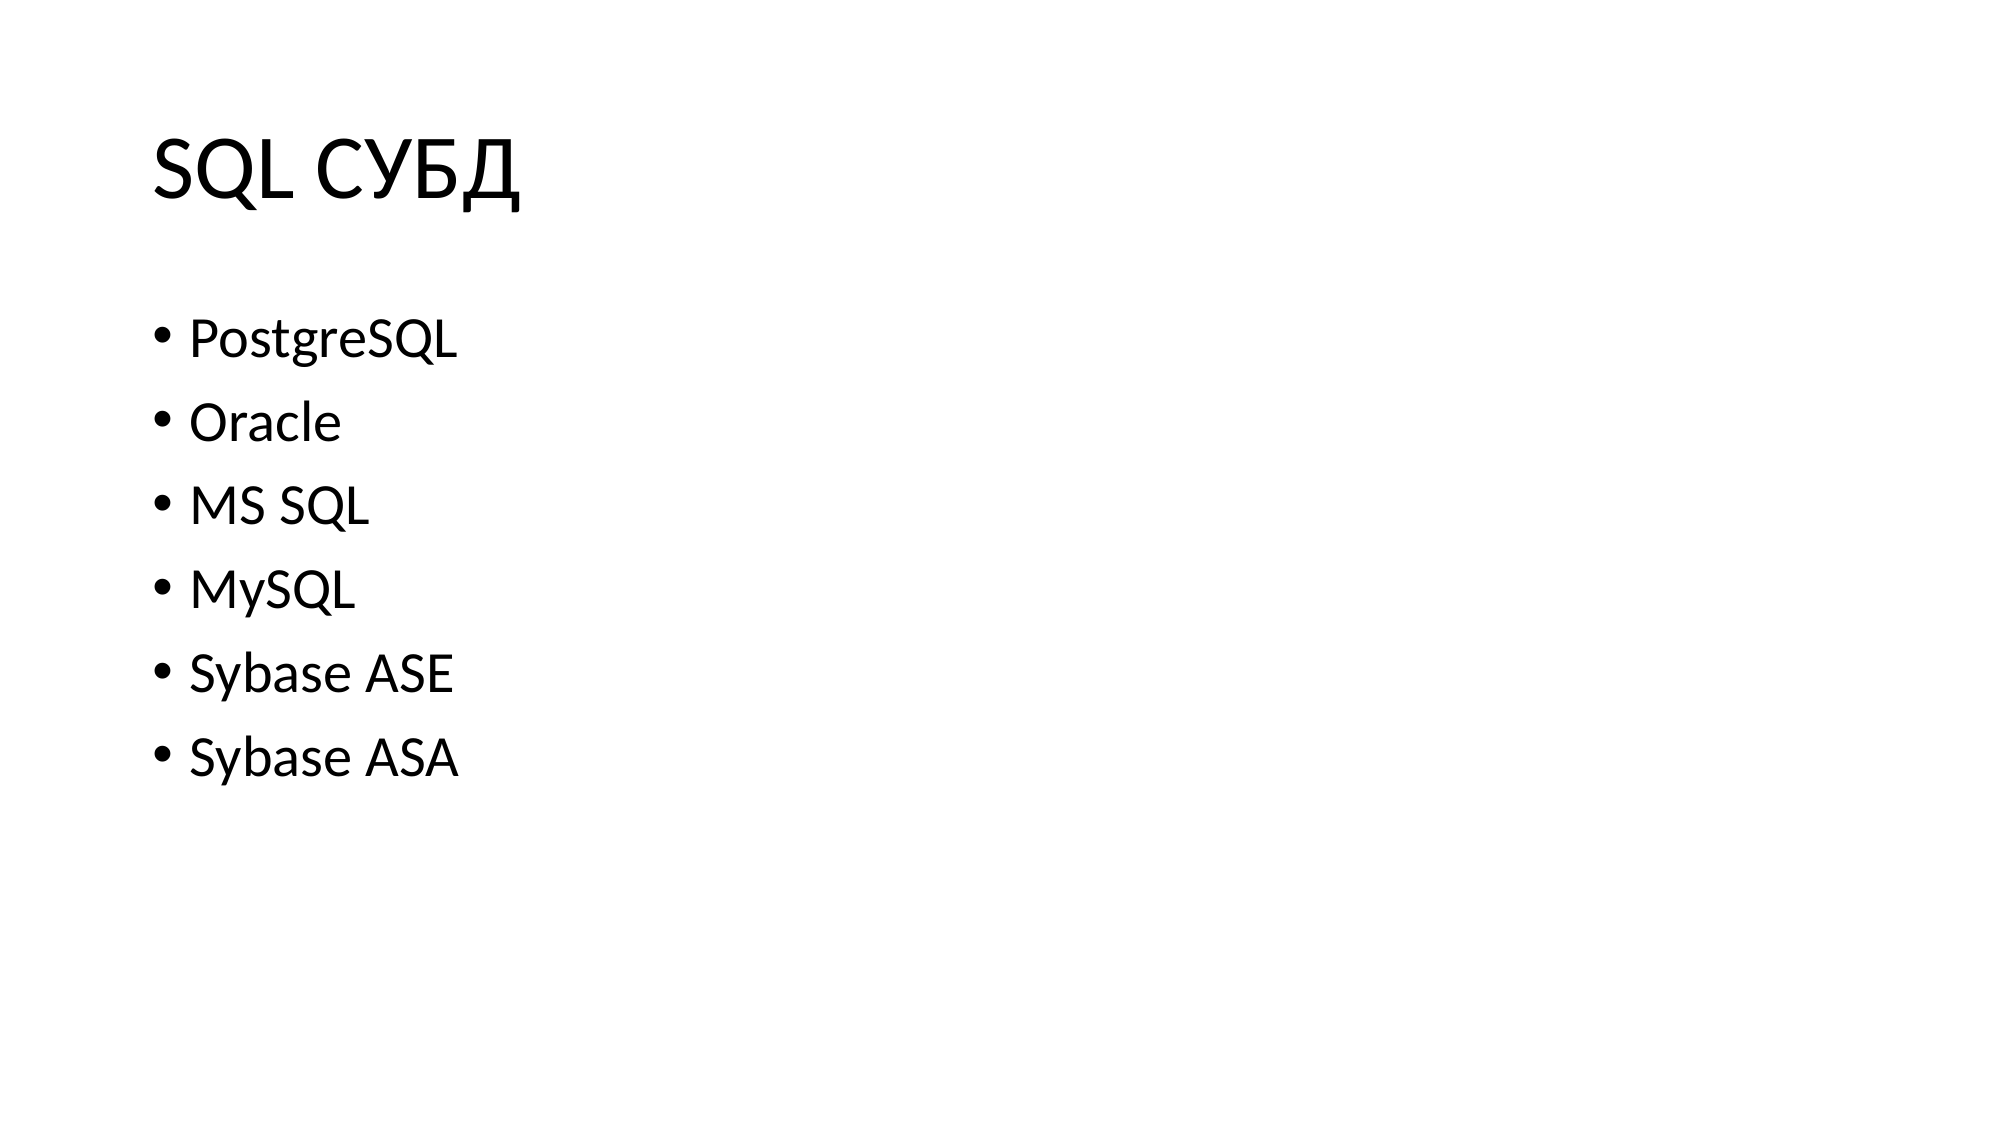

# SQL СУБД
PostgreSQL
Oracle
MS SQL
MySQL
Sybase ASE
Sybase ASA